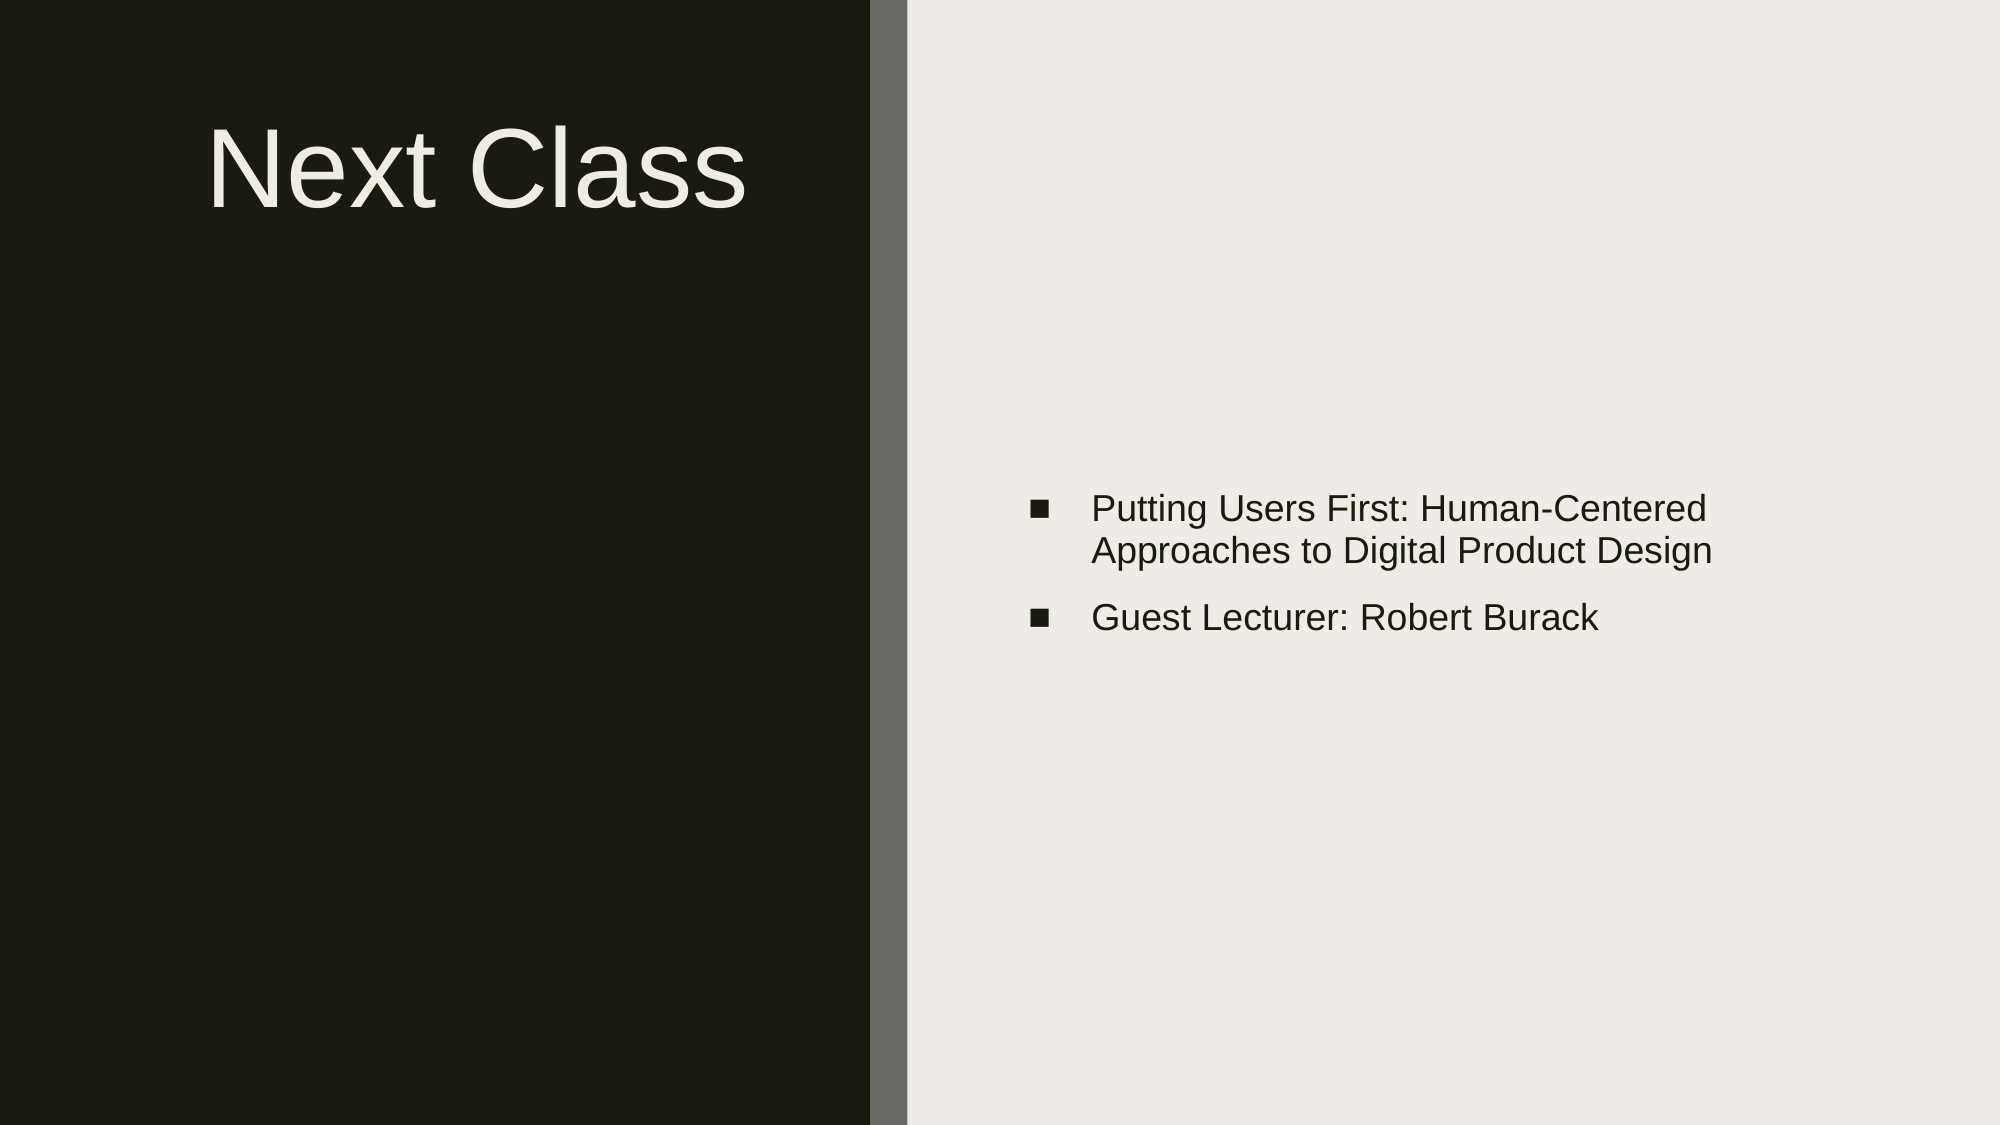

# Next Class
Putting Users First: Human-Centered Approaches to Digital Product Design
Guest Lecturer: Robert Burack